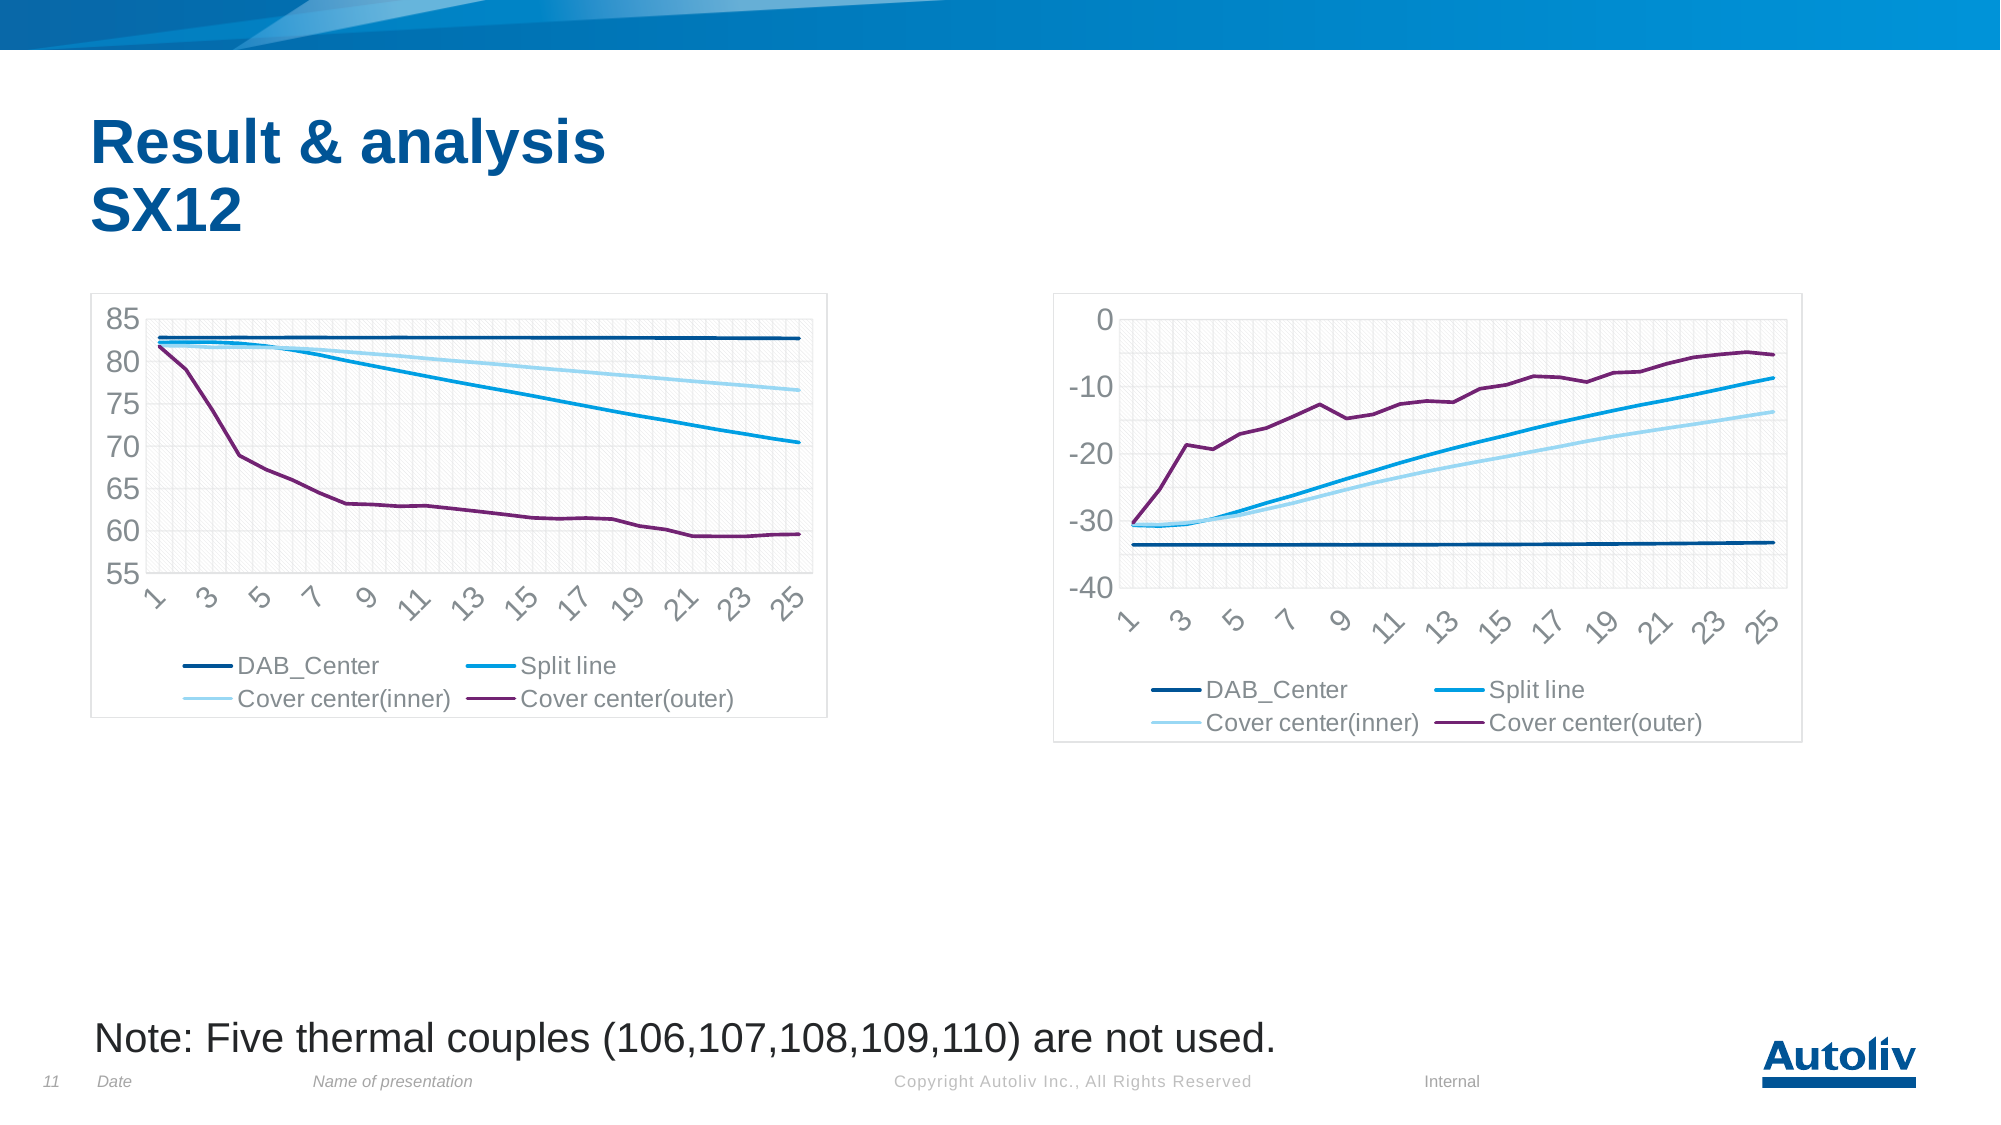

# Result & analysis SX12

### Chart

| Category | DAB_Center | Split line | Cover center(inner) | Cover center(outer) |
|---|---|---|---|---|

### Chart

| Category | DAB_Center | Split line | Cover center(inner) | Cover center(outer) |
|---|---|---|---|---|
Note: Five thermal couples (106,107,108,109,110) are not used.
11
Date
Name of presentation